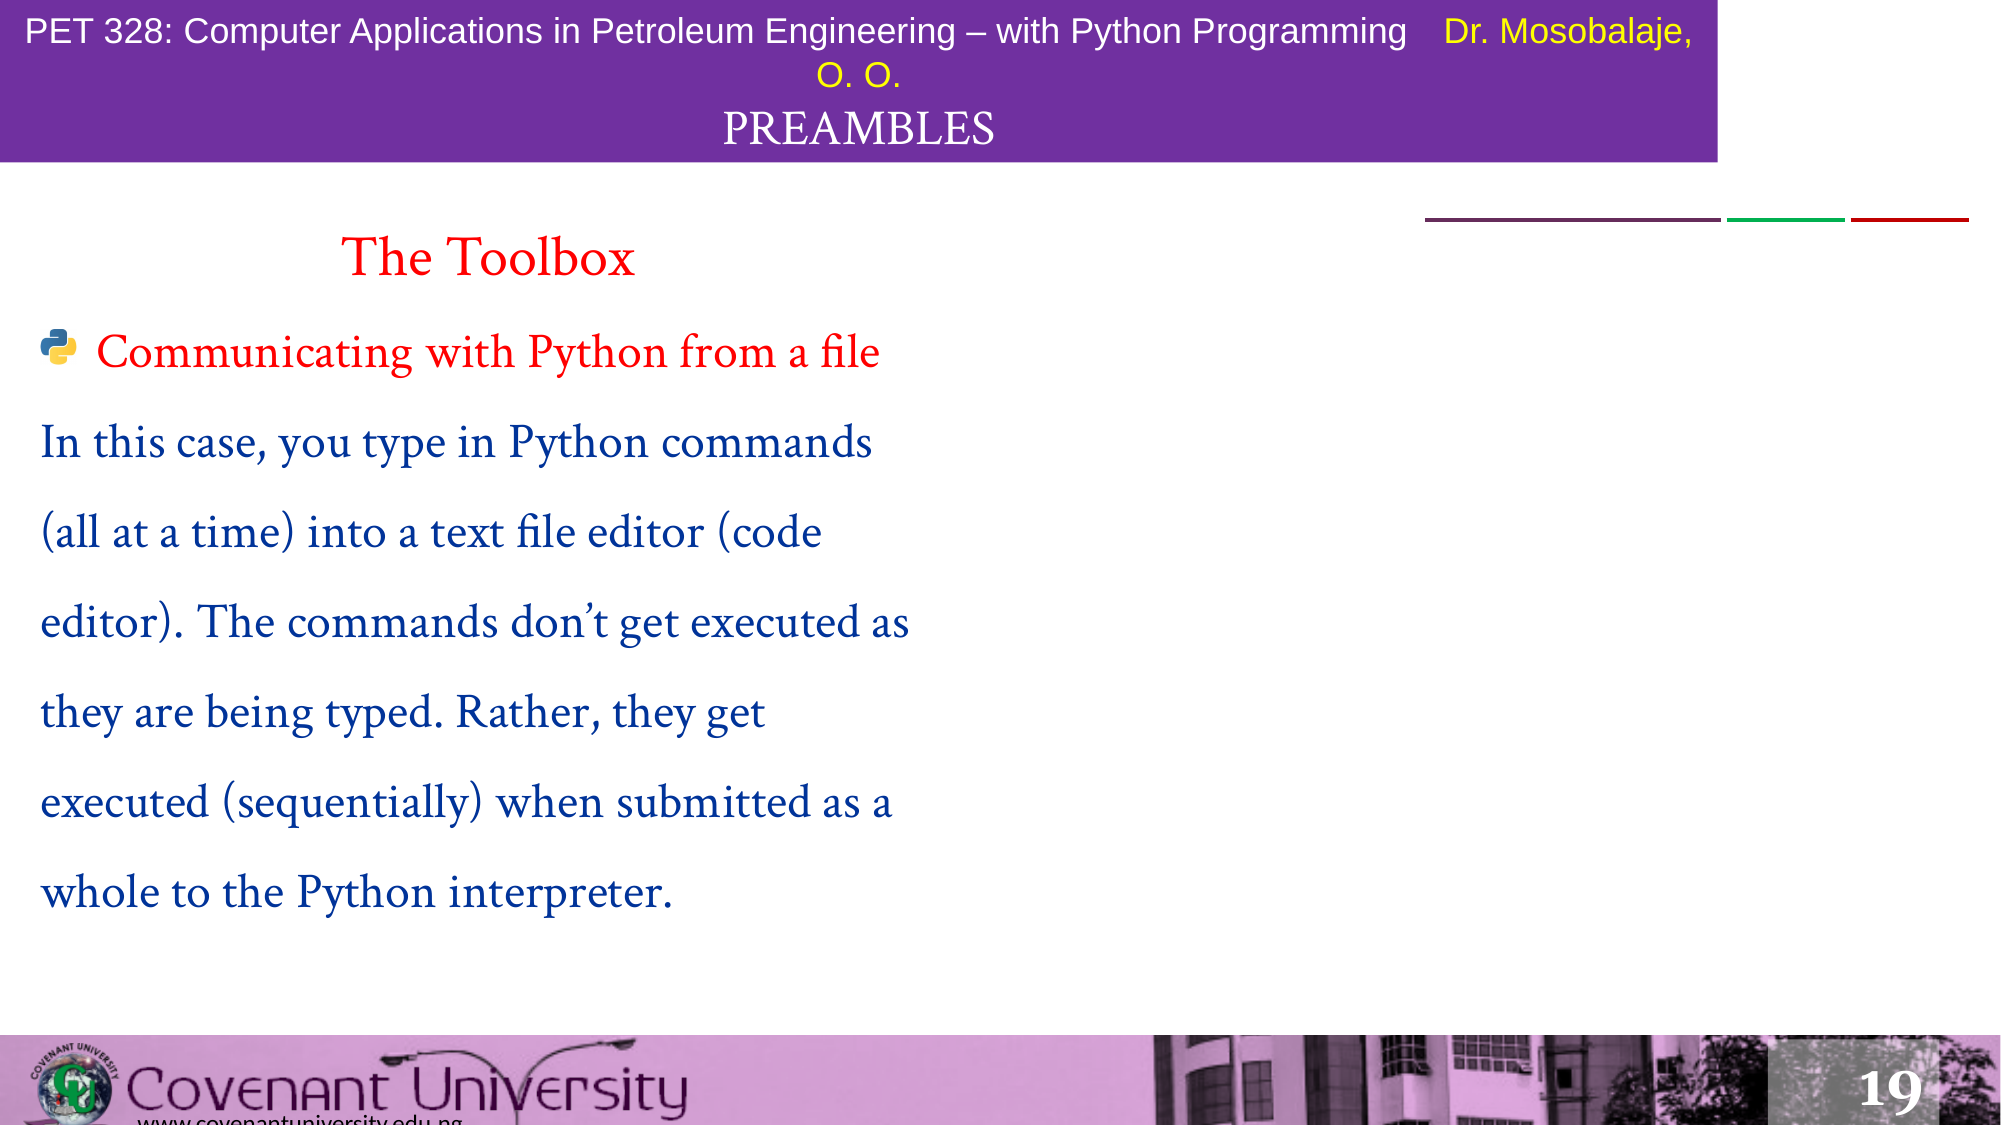

PET 328: Computer Applications in Petroleum Engineering – with Python Programming	Dr. Mosobalaje, O. O.
PREAMBLES

The Toolbox
Communicating with Python from a file
In this case, you type in Python commands (all at a time) into a text file editor (code editor). The commands don’t get executed as they are being typed. Rather, they get executed (sequentially) when submitted as a whole to the Python interpreter.